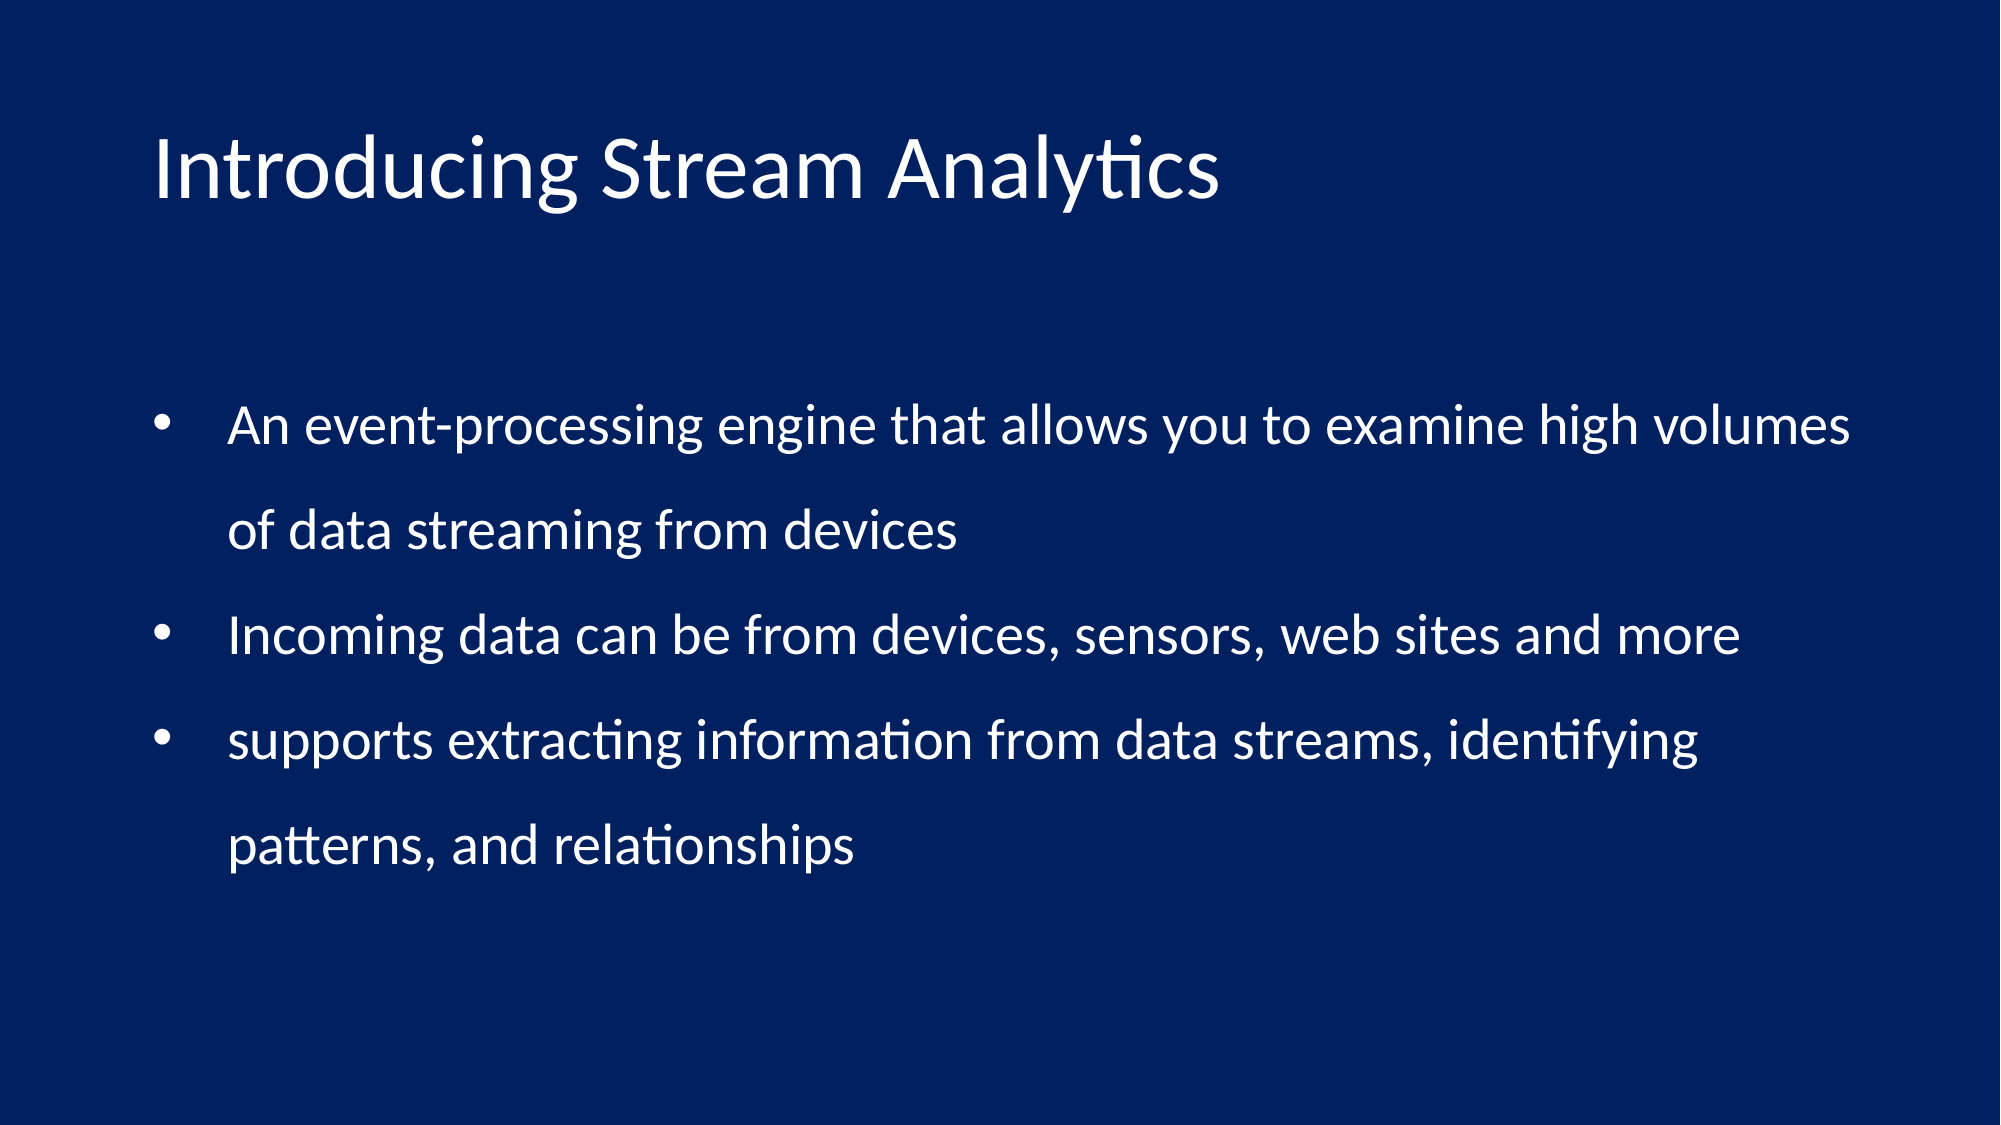

# Introducing Stream Analytics
An event-processing engine that allows you to examine high volumes of data streaming from devices
Incoming data can be from devices, sensors, web sites and more
supports extracting information from data streams, identifying patterns, and relationships